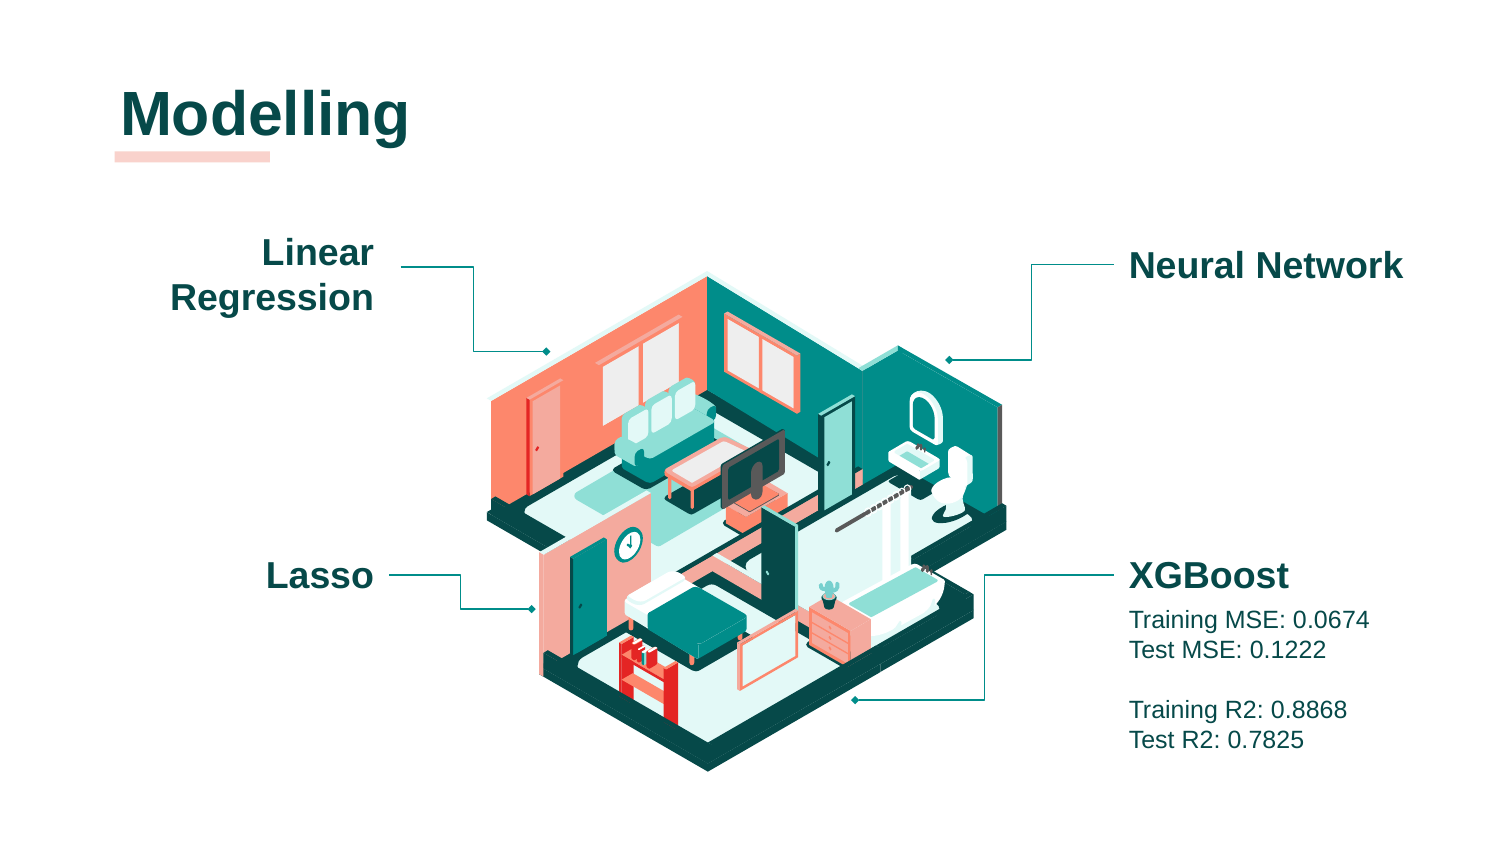

# Modelling
It’s the biggest planet in the Solar System

Neural Network
Linear Regression

Neptune is the farthest planet from the Sun
It’s composed of hydrogen and helium
Lasso
XGBoost
Training MSE: 0.0674
Test MSE: 0.1222

Training R2: 0.8868
Test R2: 0.7825